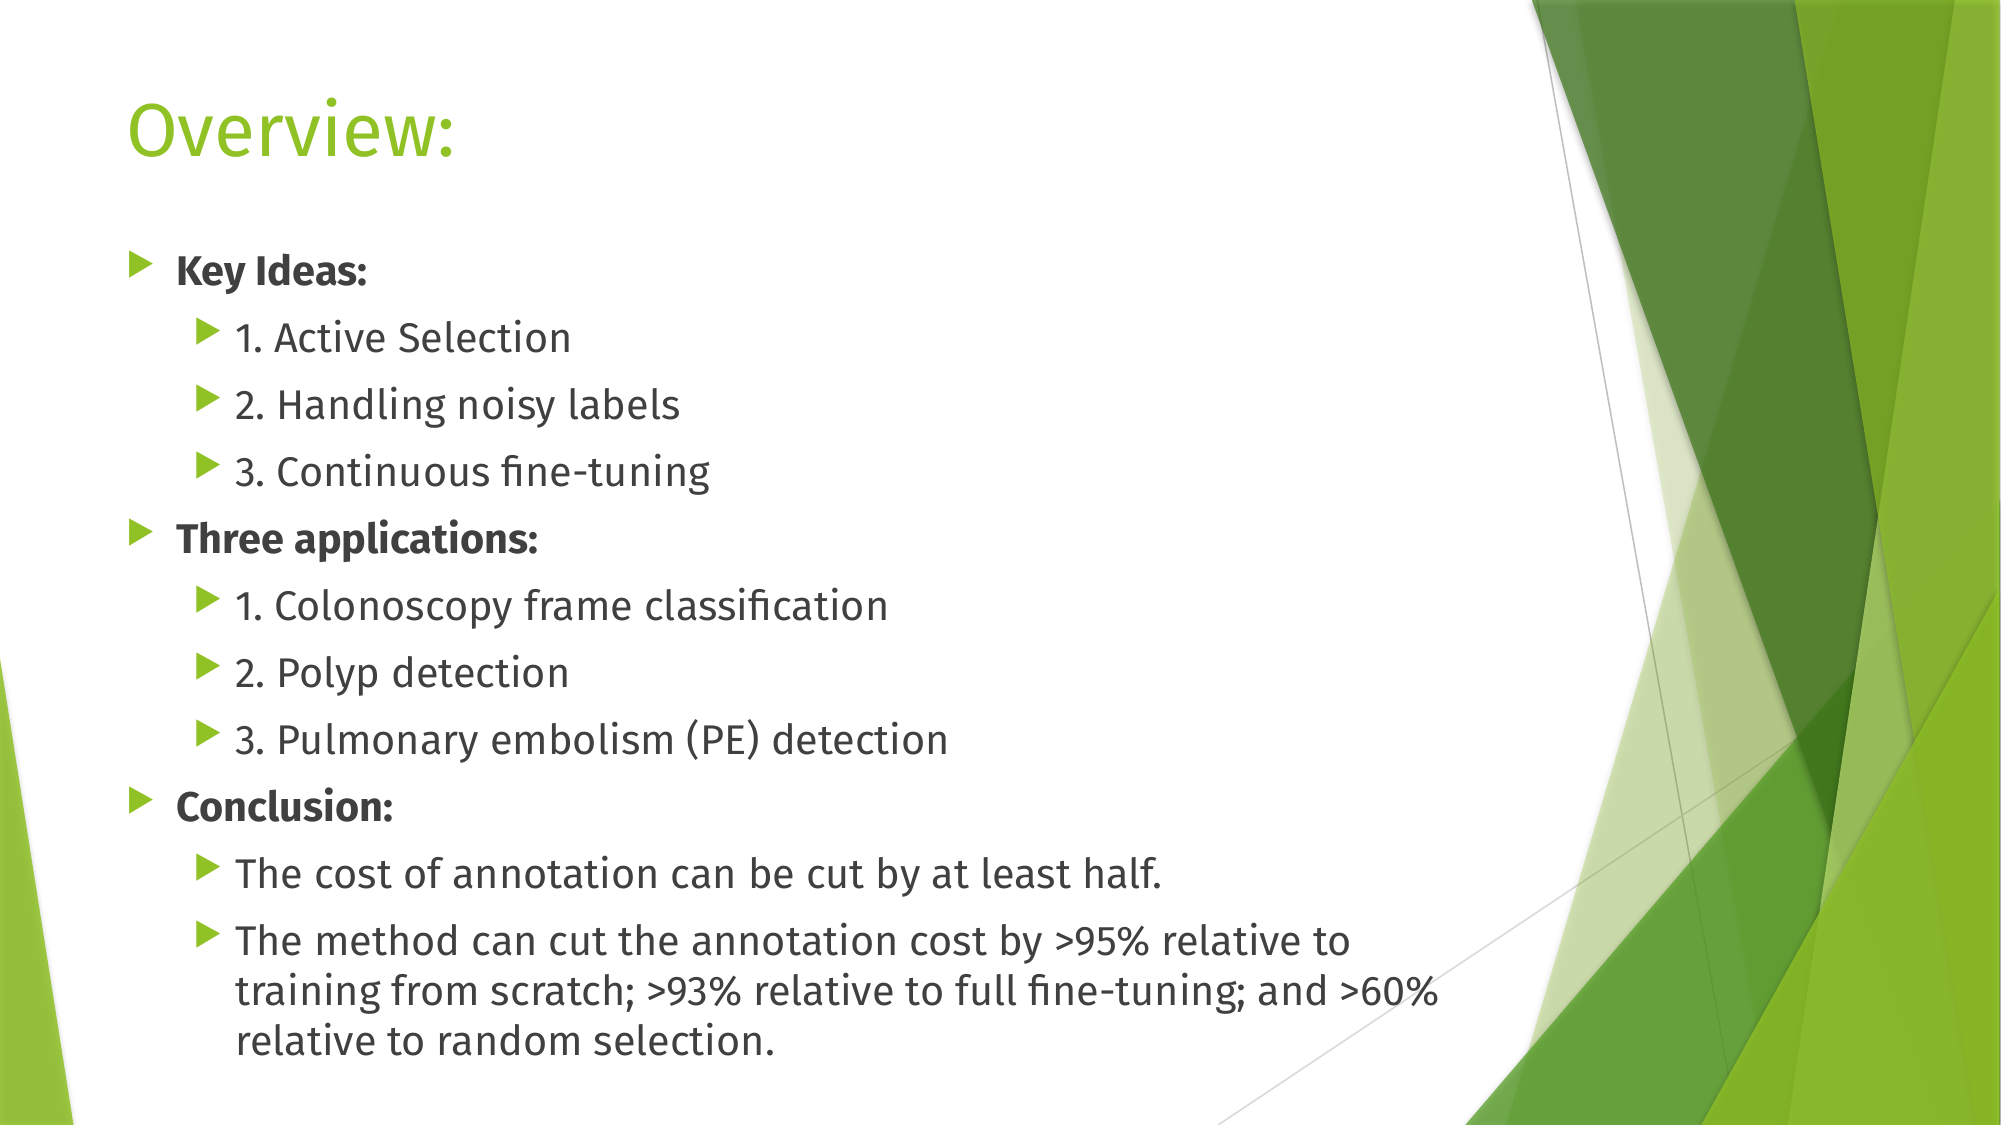

# Overview:
Key Ideas:
1. Active Selection
2. Handling noisy labels
3. Continuous fine-tuning
Three applications:
1. Colonoscopy frame classification
2. Polyp detection
3. Pulmonary embolism (PE) detection
Conclusion:
The cost of annotation can be cut by at least half.
The method can cut the annotation cost by >95% relative to training from scratch; >93% relative to full fine-tuning; and >60% relative to random selection.